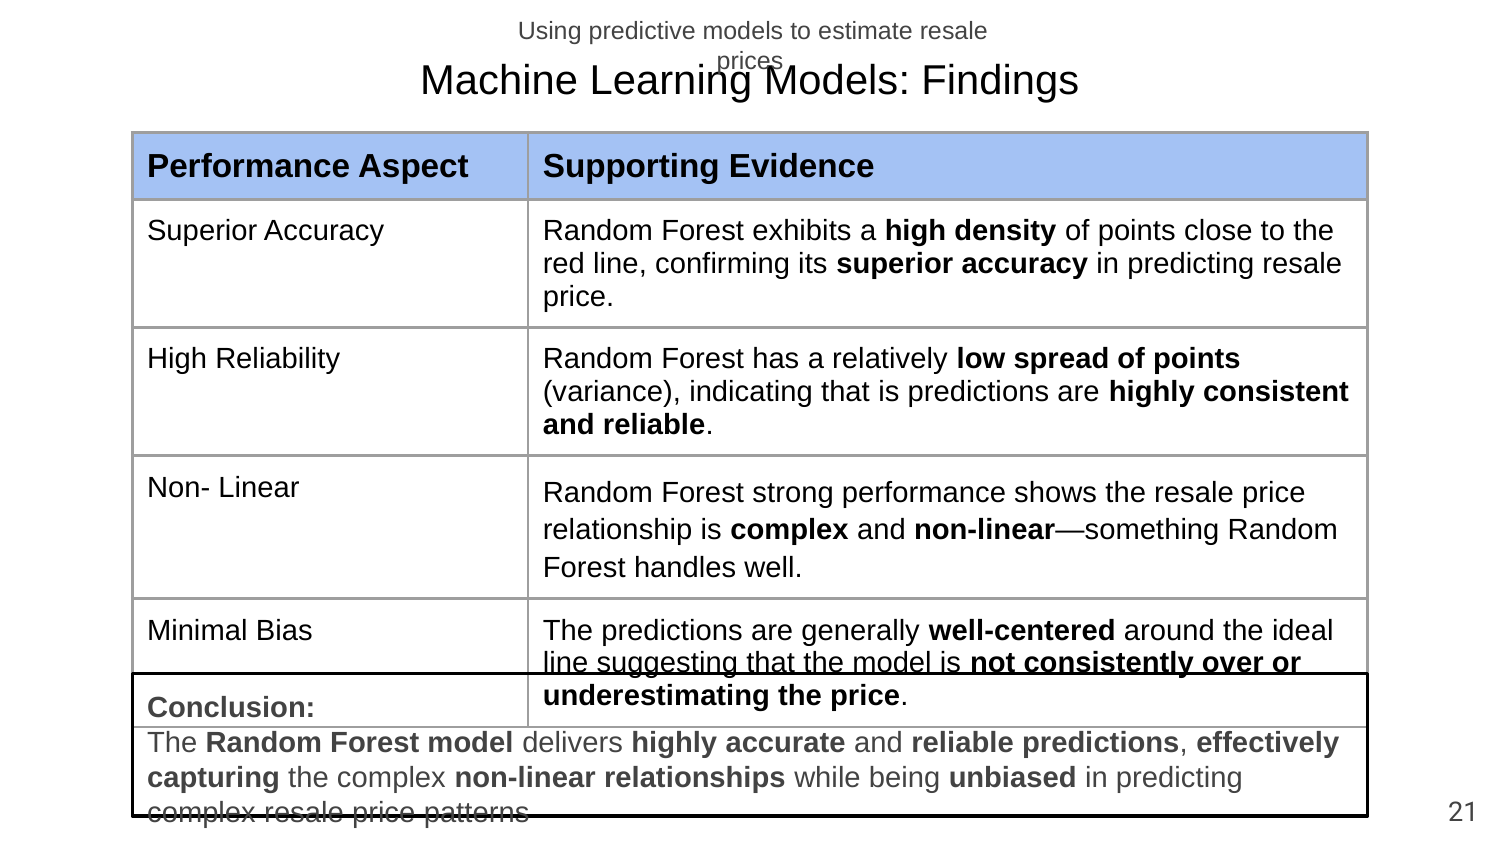

Using predictive models to estimate resale prices
# Machine Learning Models: Findings
| Performance Aspect | Supporting Evidence |
| --- | --- |
| Superior Accuracy | Random Forest exhibits a high density of points close to the red line, confirming its superior accuracy in predicting resale price. |
| High Reliability | Random Forest has a relatively low spread of points (variance), indicating that is predictions are highly consistent and reliable. |
| Non- Linear | Random Forest strong performance shows the resale price relationship is complex and non-linear—something Random Forest handles well. |
| Minimal Bias | The predictions are generally well-centered around the ideal line suggesting that the model is not consistently over or underestimating the price. |
Conclusion:
The Random Forest model delivers highly accurate and reliable predictions, effectively capturing the complex non-linear relationships while being unbiased in predicting complex resale price patterns
21